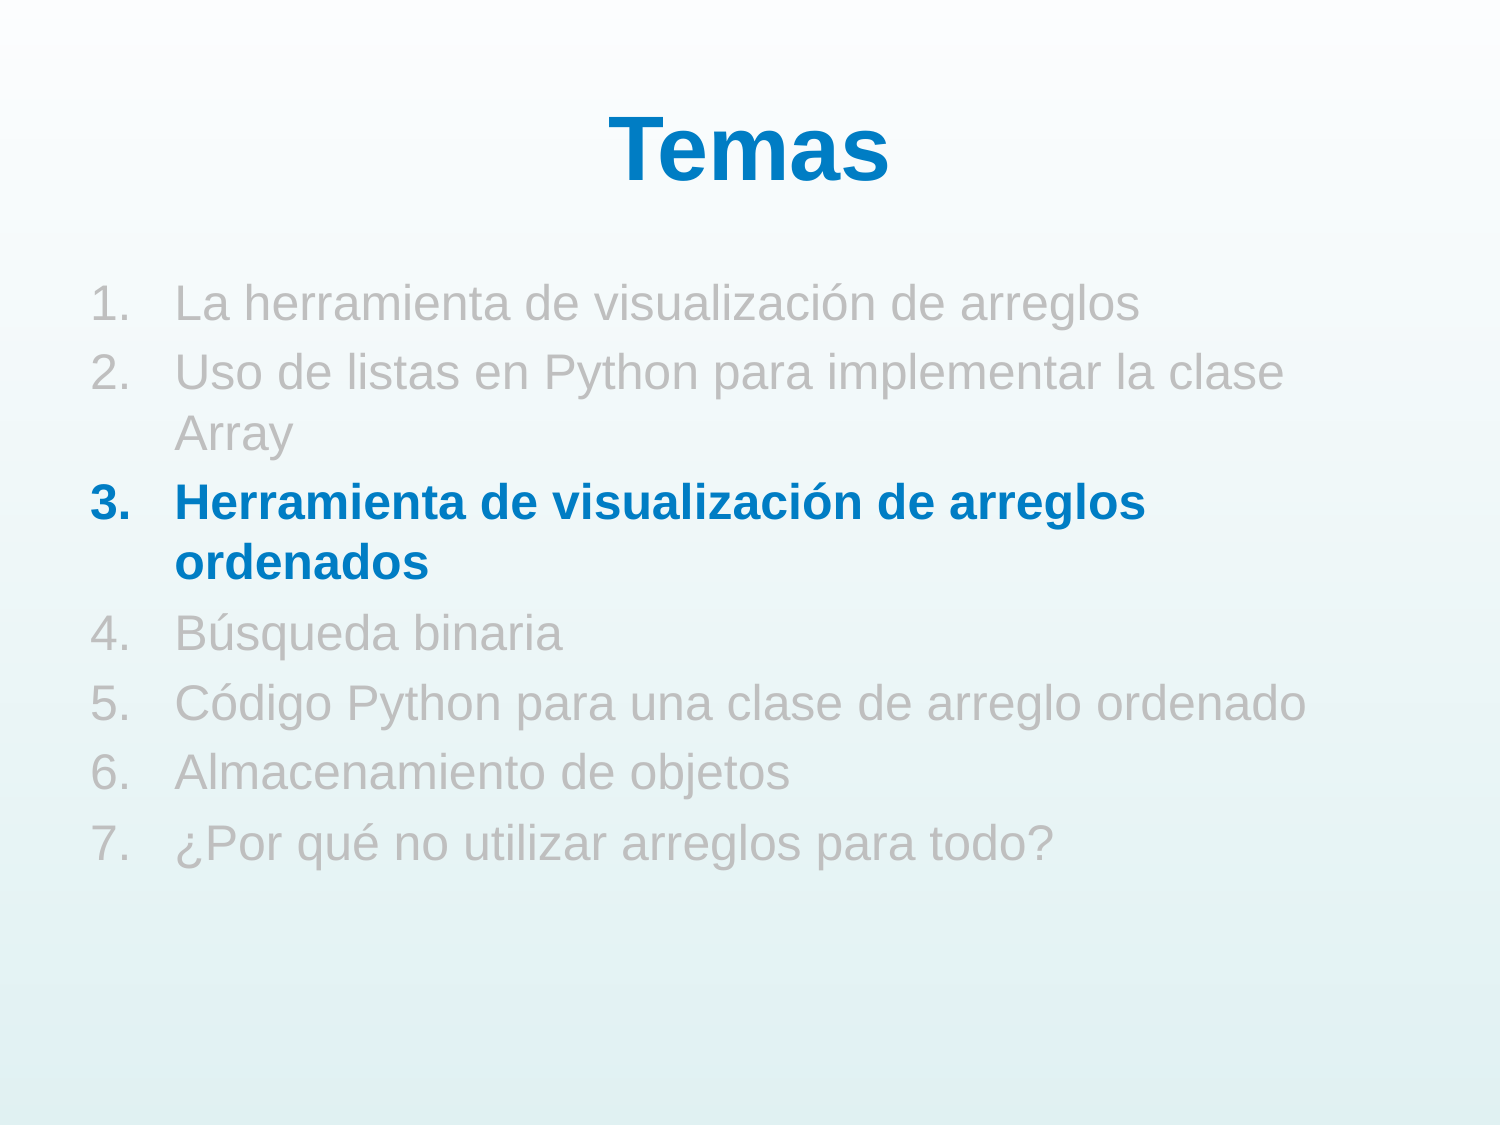

# Temas
La herramienta de visualización de arreglos
Uso de listas en Python para implementar la clase Array
Herramienta de visualización de arreglos ordenados
Búsqueda binaria
Código Python para una clase de arreglo ordenado
Almacenamiento de objetos
¿Por qué no utilizar arreglos para todo?